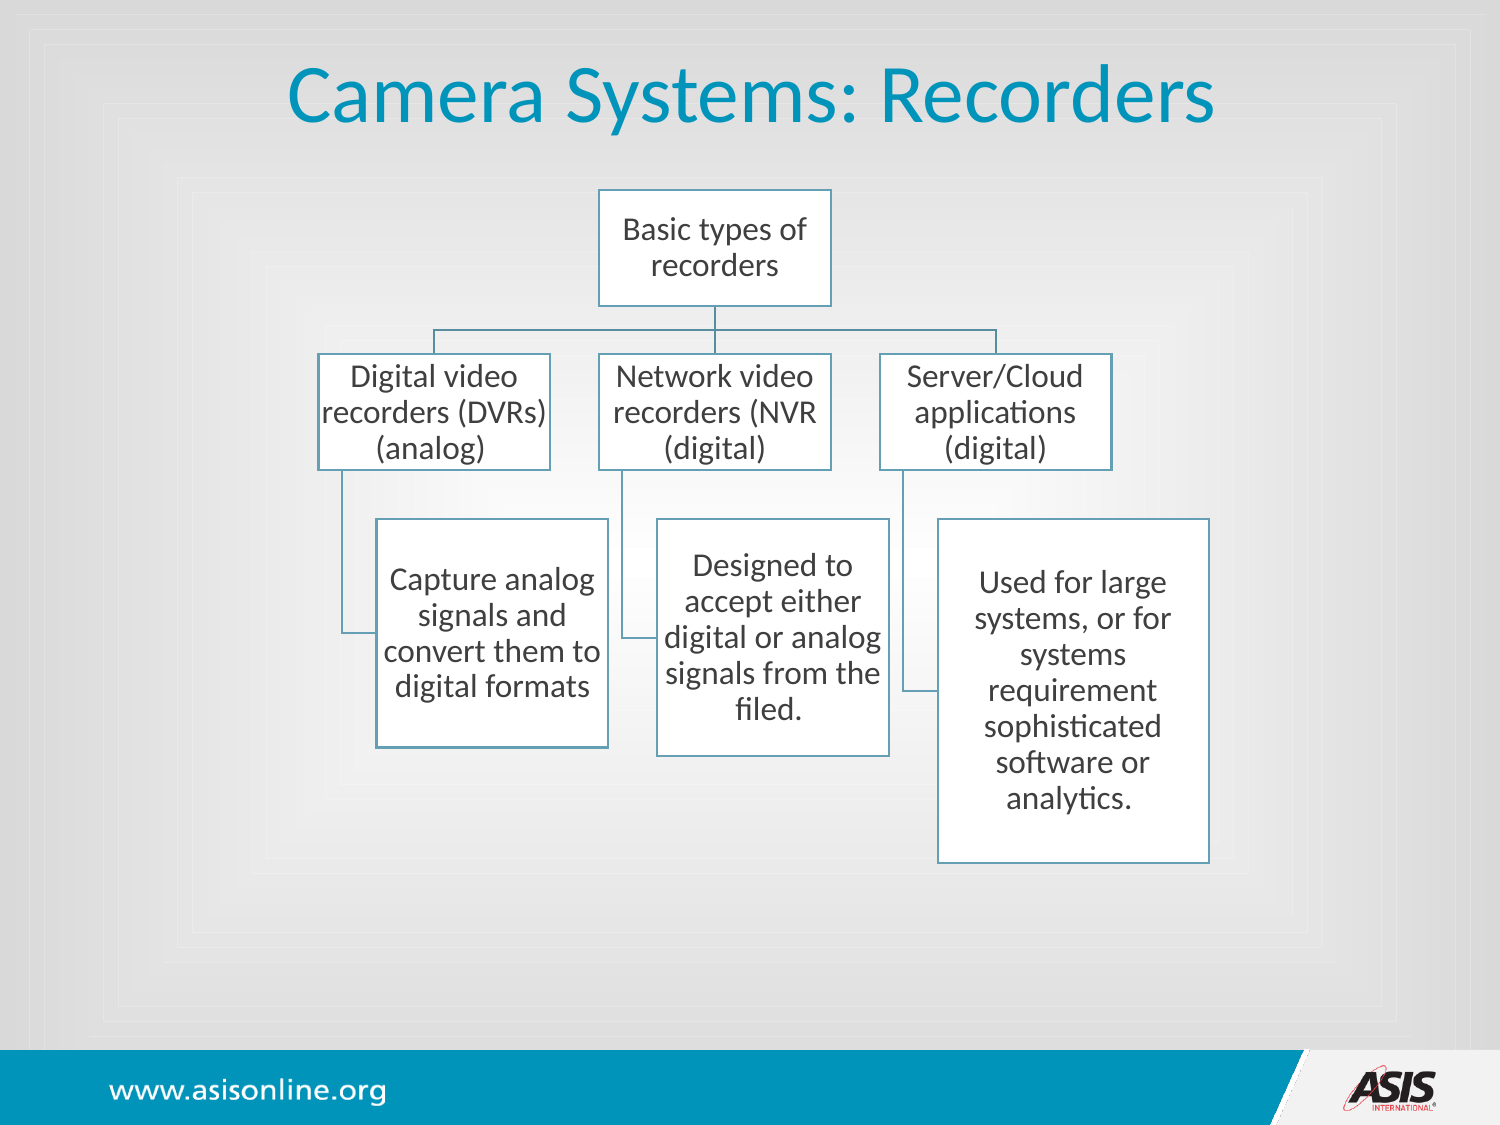

Camera Systems: Recorders
Basic types of recorders
Digital video recorders (DVRs) (analog)
Capture analog signals and convert them to digital formats
Network video recorders (NVR (digital)
Designed to accept either digital or analog signals from the filed.
Server/Cloud applications (digital)
Used for large systems, or for systems requirement sophisticated software or analytics.